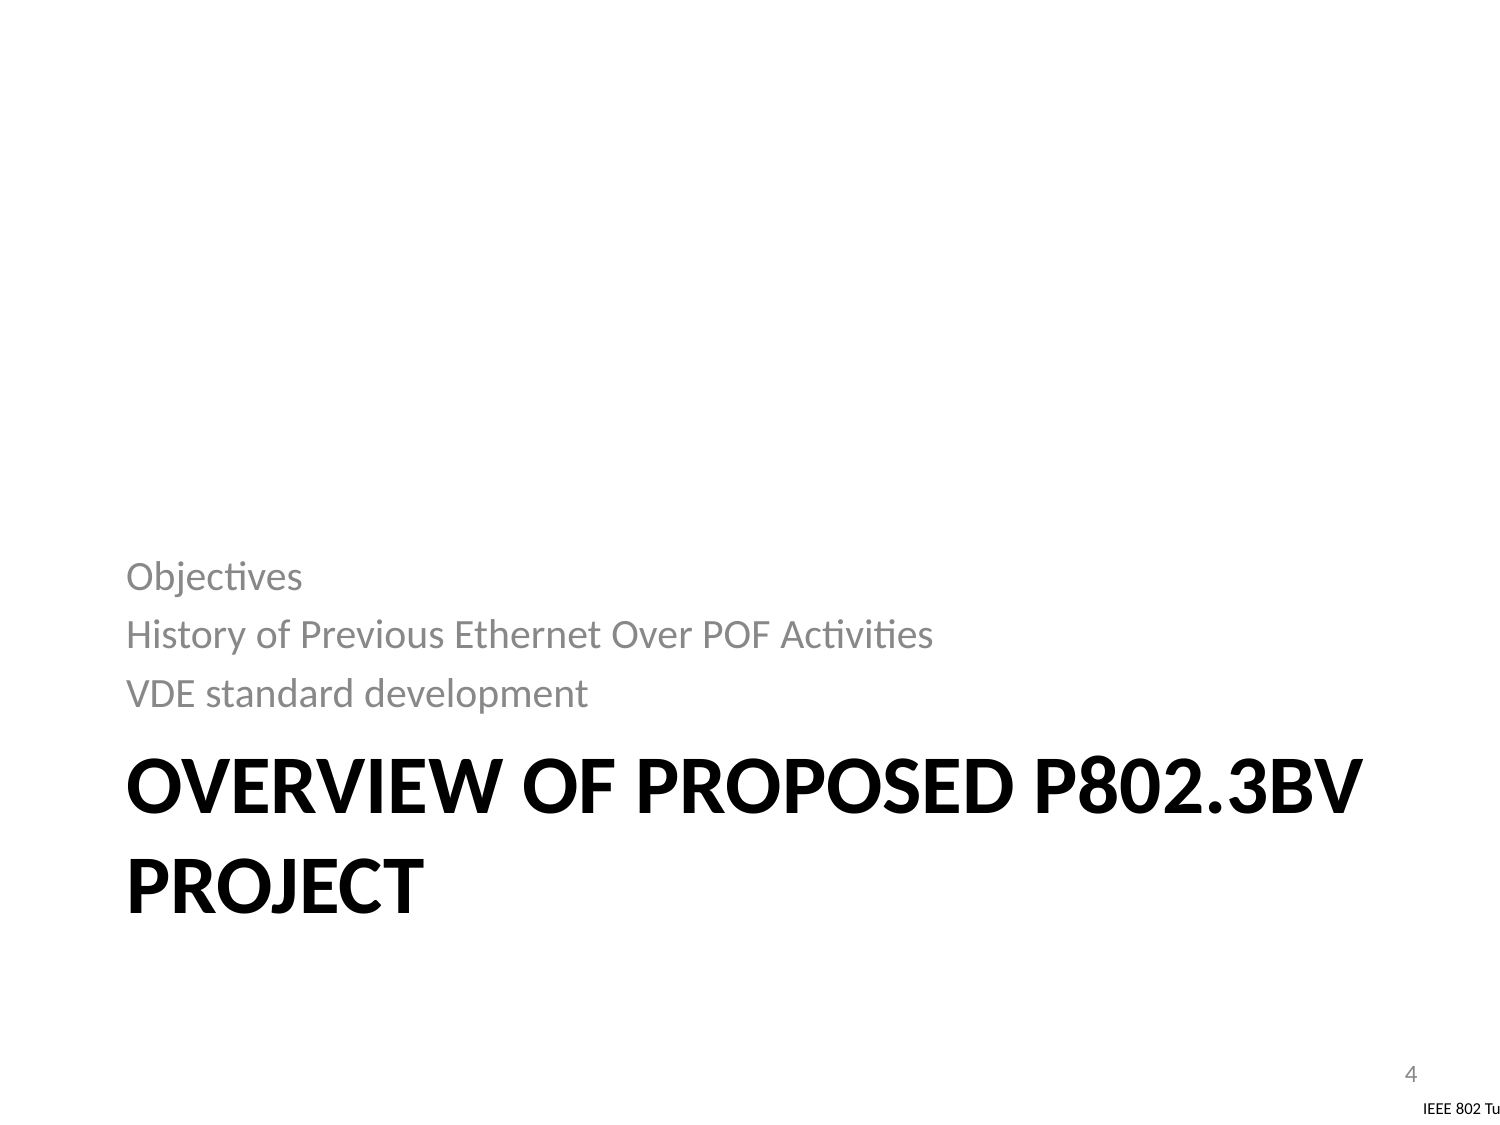

Objectives
History of Previous Ethernet Over POF Activities
VDE standard development
# Overview of proposed p802.3bv project
4